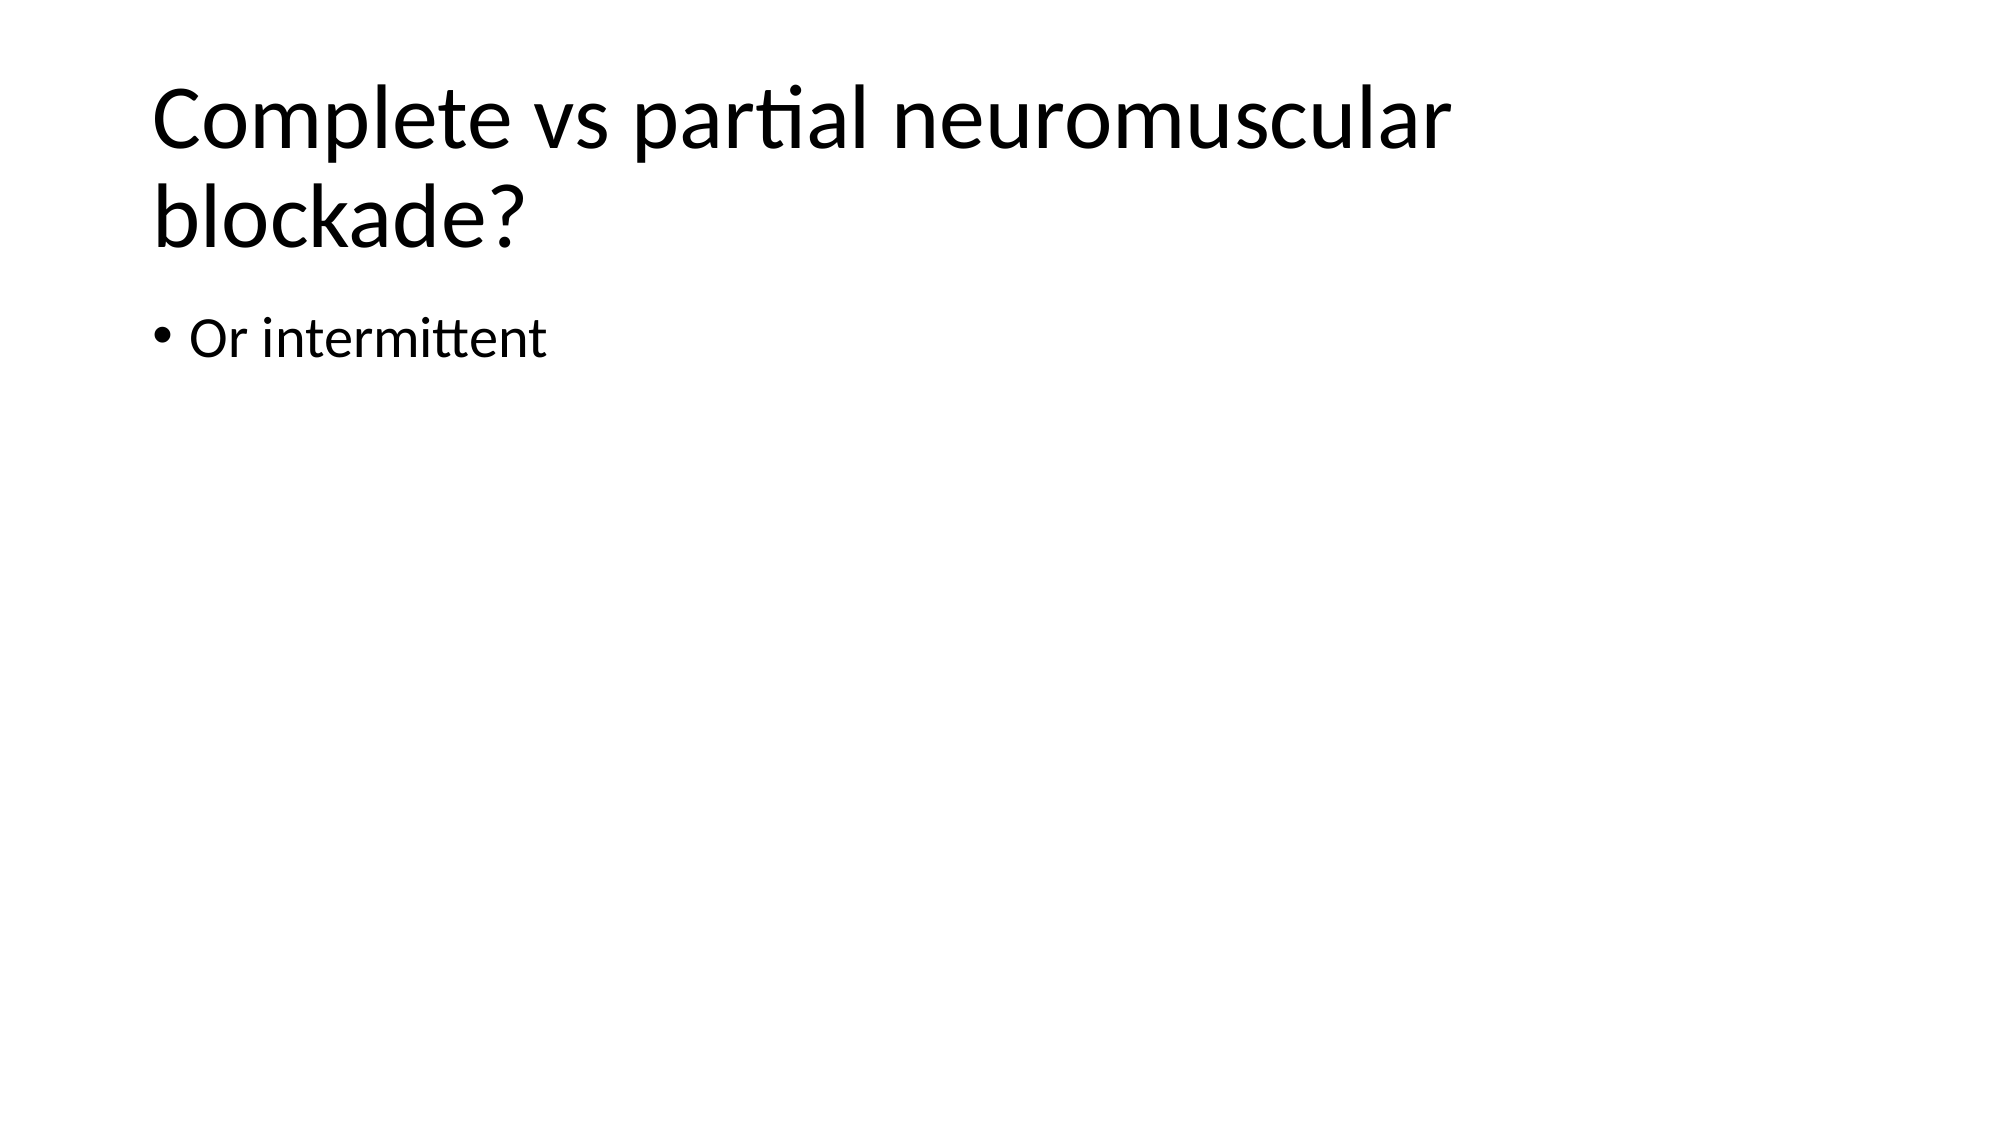

# Complete vs partial neuromuscular blockade?
Or intermittent